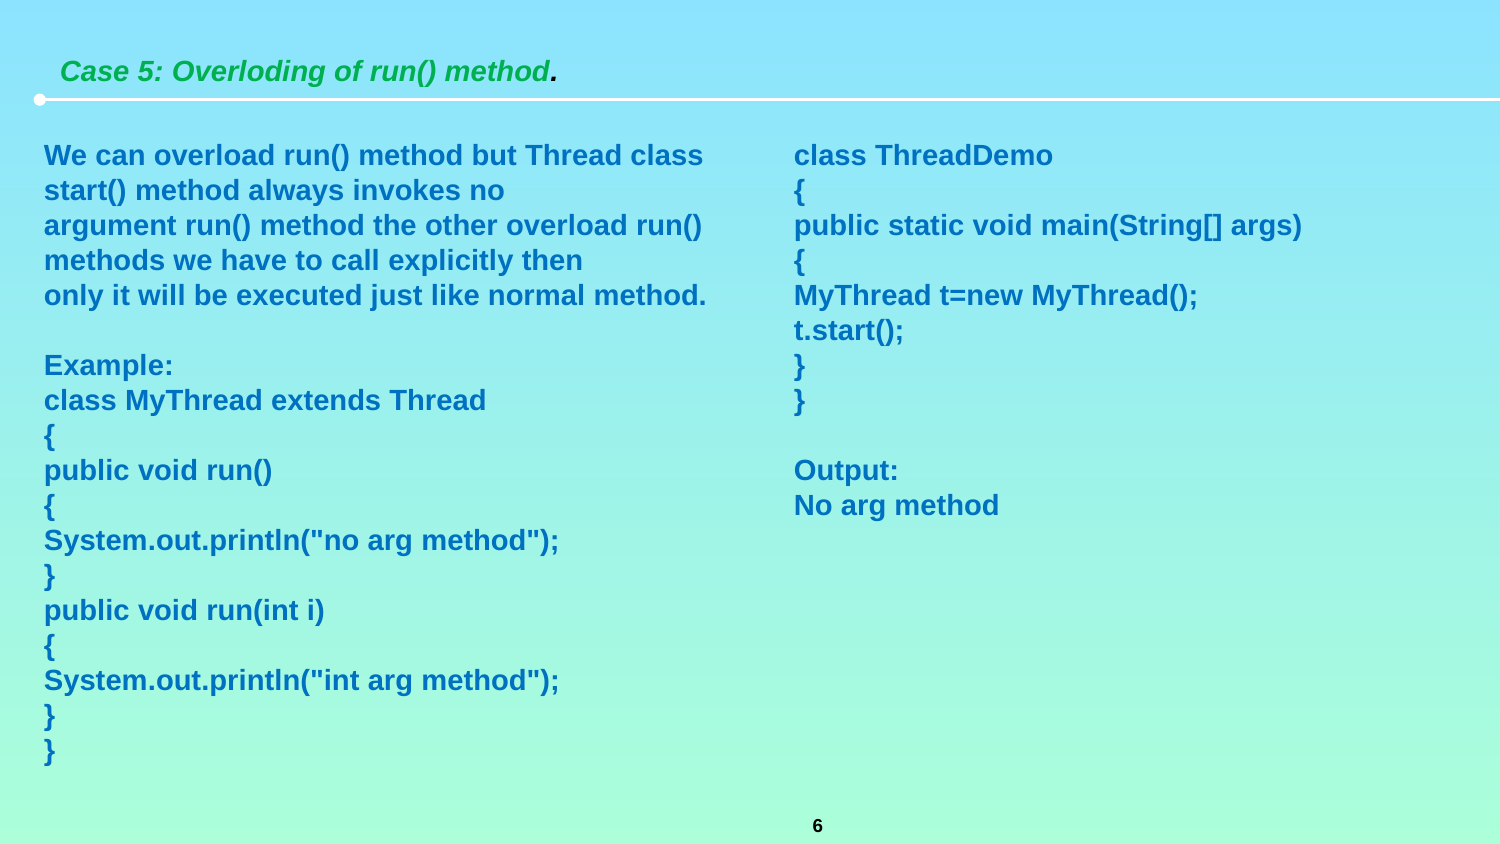

Case 5: Overloding of run() method.
We can overload run() method but Thread class start() method always invokes no
argument run() method the other overload run() methods we have to call explicitly then
only it will be executed just like normal method.

Example:
class MyThread extends Thread
{
public void run()
{
System.out.println("no arg method");
}
public void run(int i)
{
System.out.println("int arg method");
}
}
class ThreadDemo
{
public static void main(String[] args)
{
MyThread t=new MyThread();
t.start();
}
}

Output:
No arg method
6